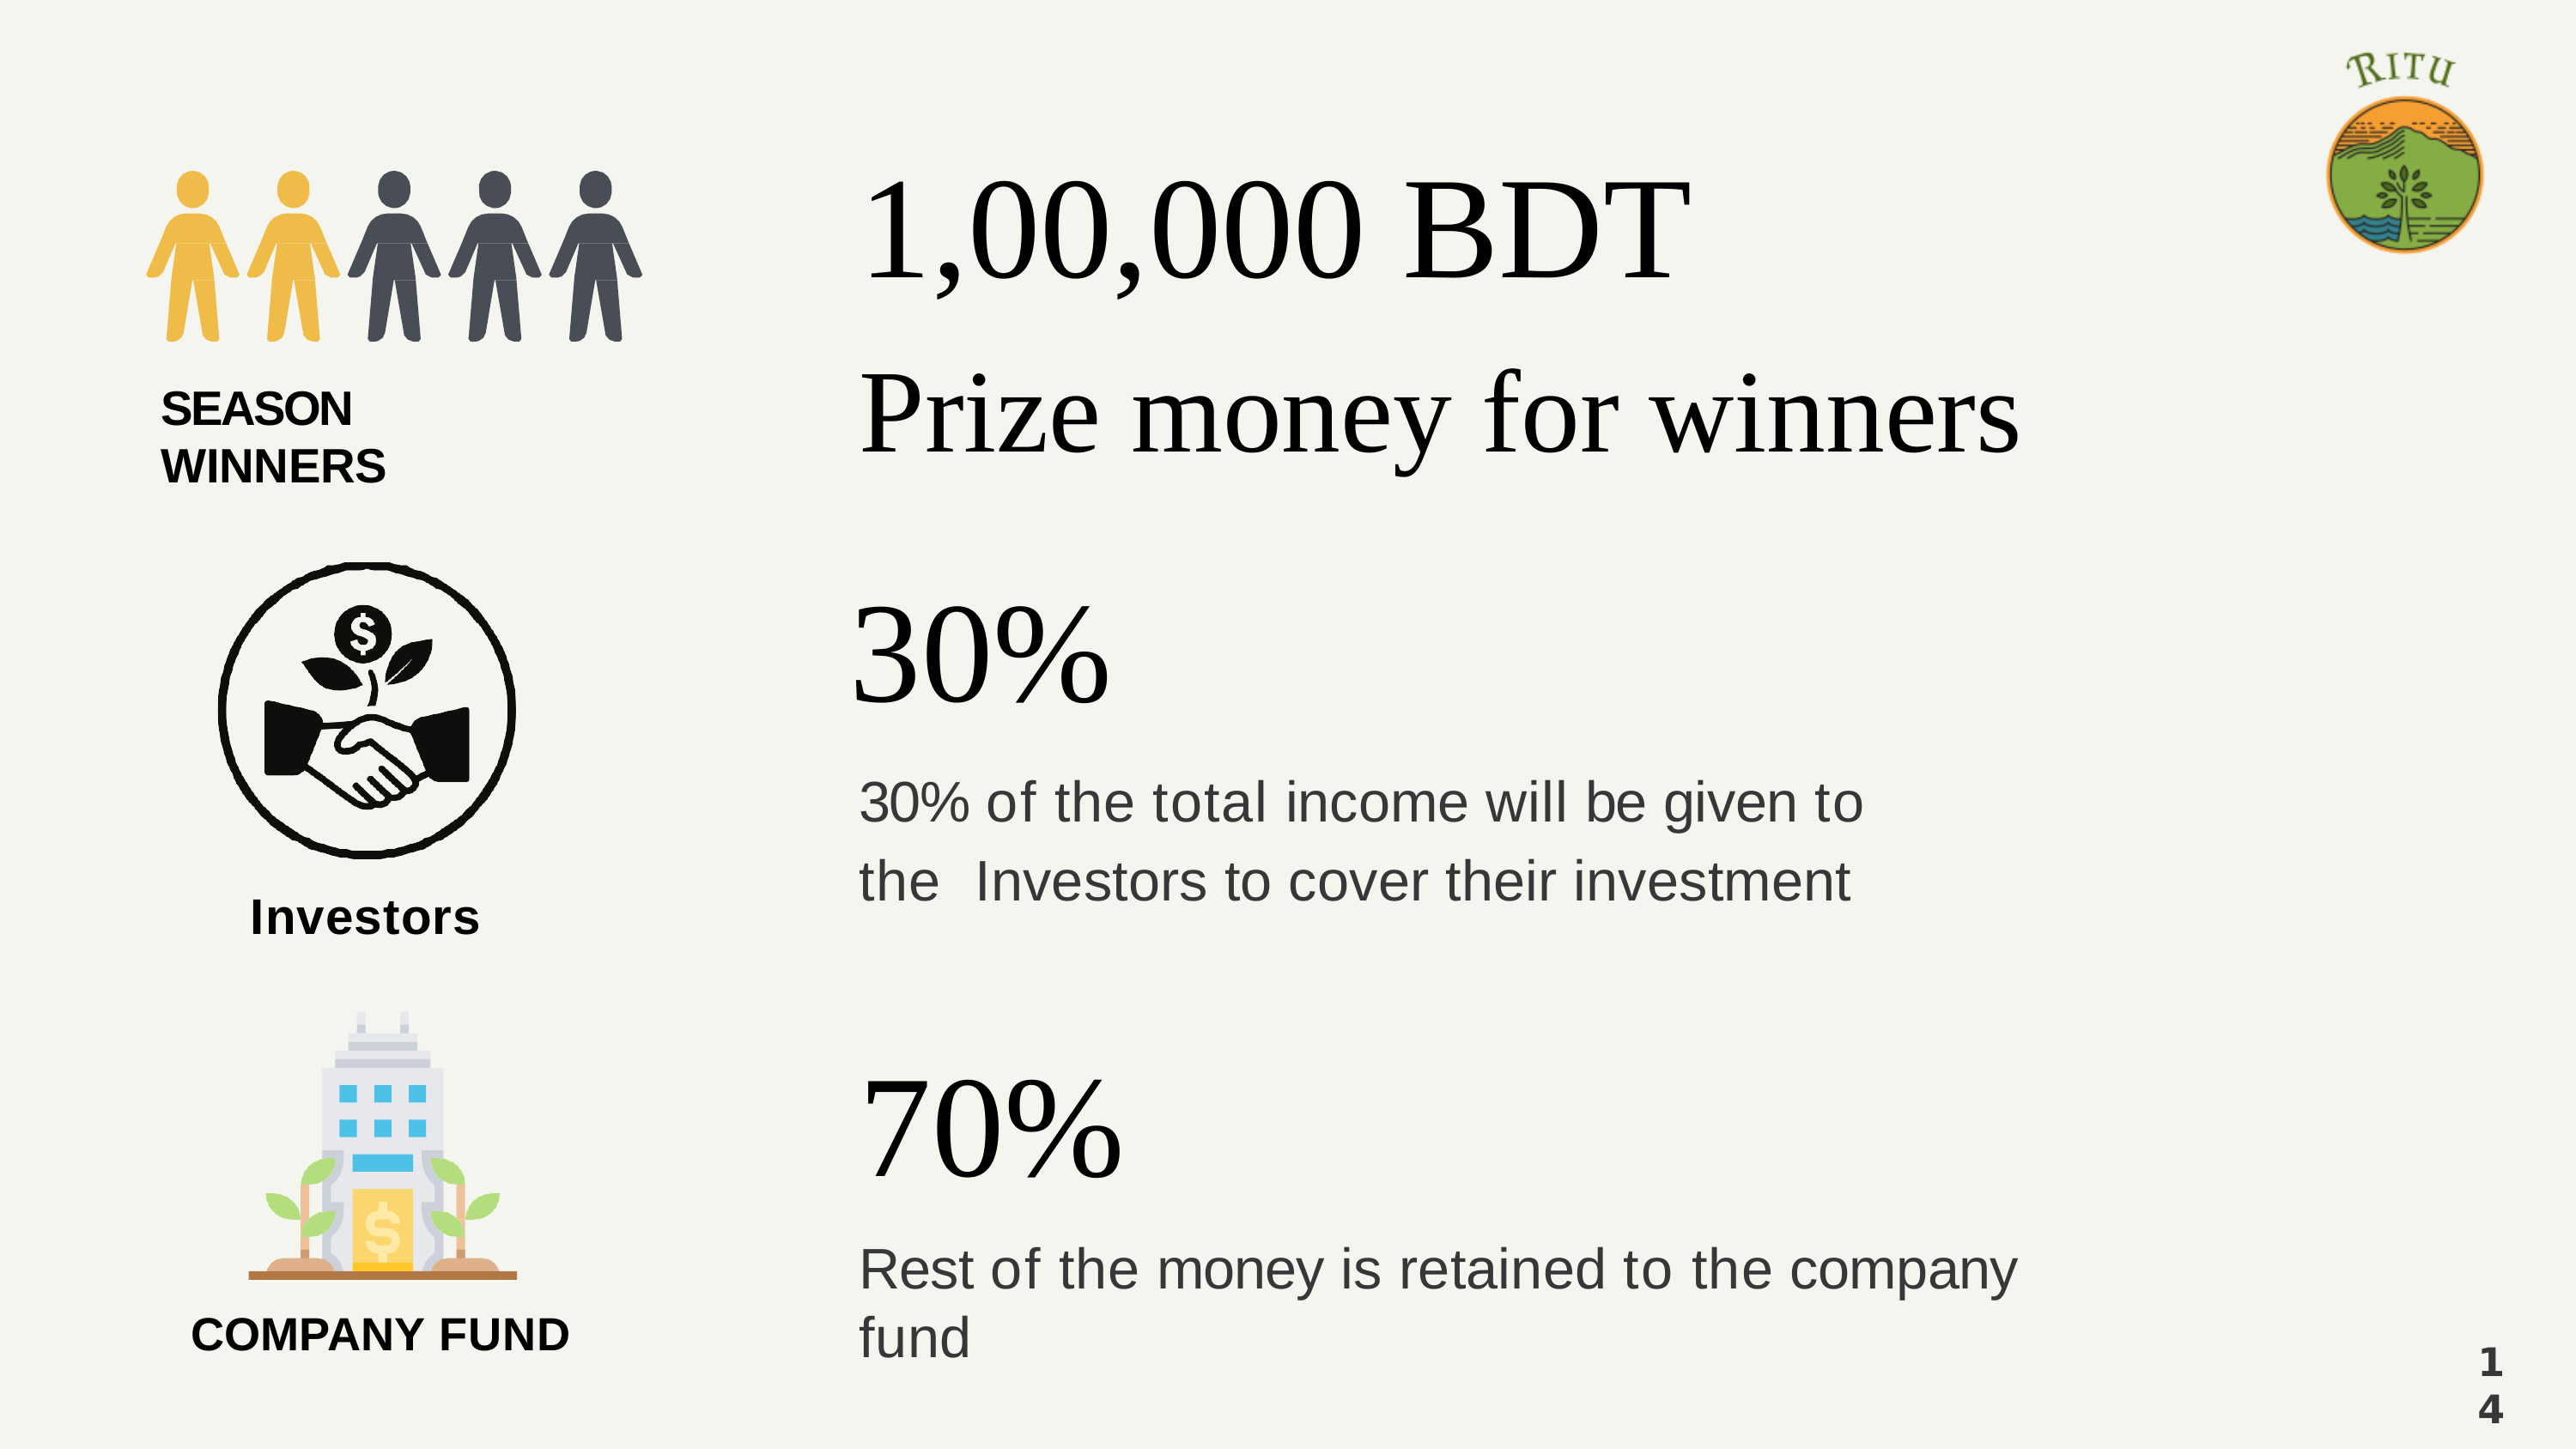

# 1,00,000 BDT Prize money for winners

SEASON WINNERS

30% of the total income will be given to the  Investors to cover their investment
30%

Investors
70%
Rest of the money is retained to the company fund

COMPANY FUND
14